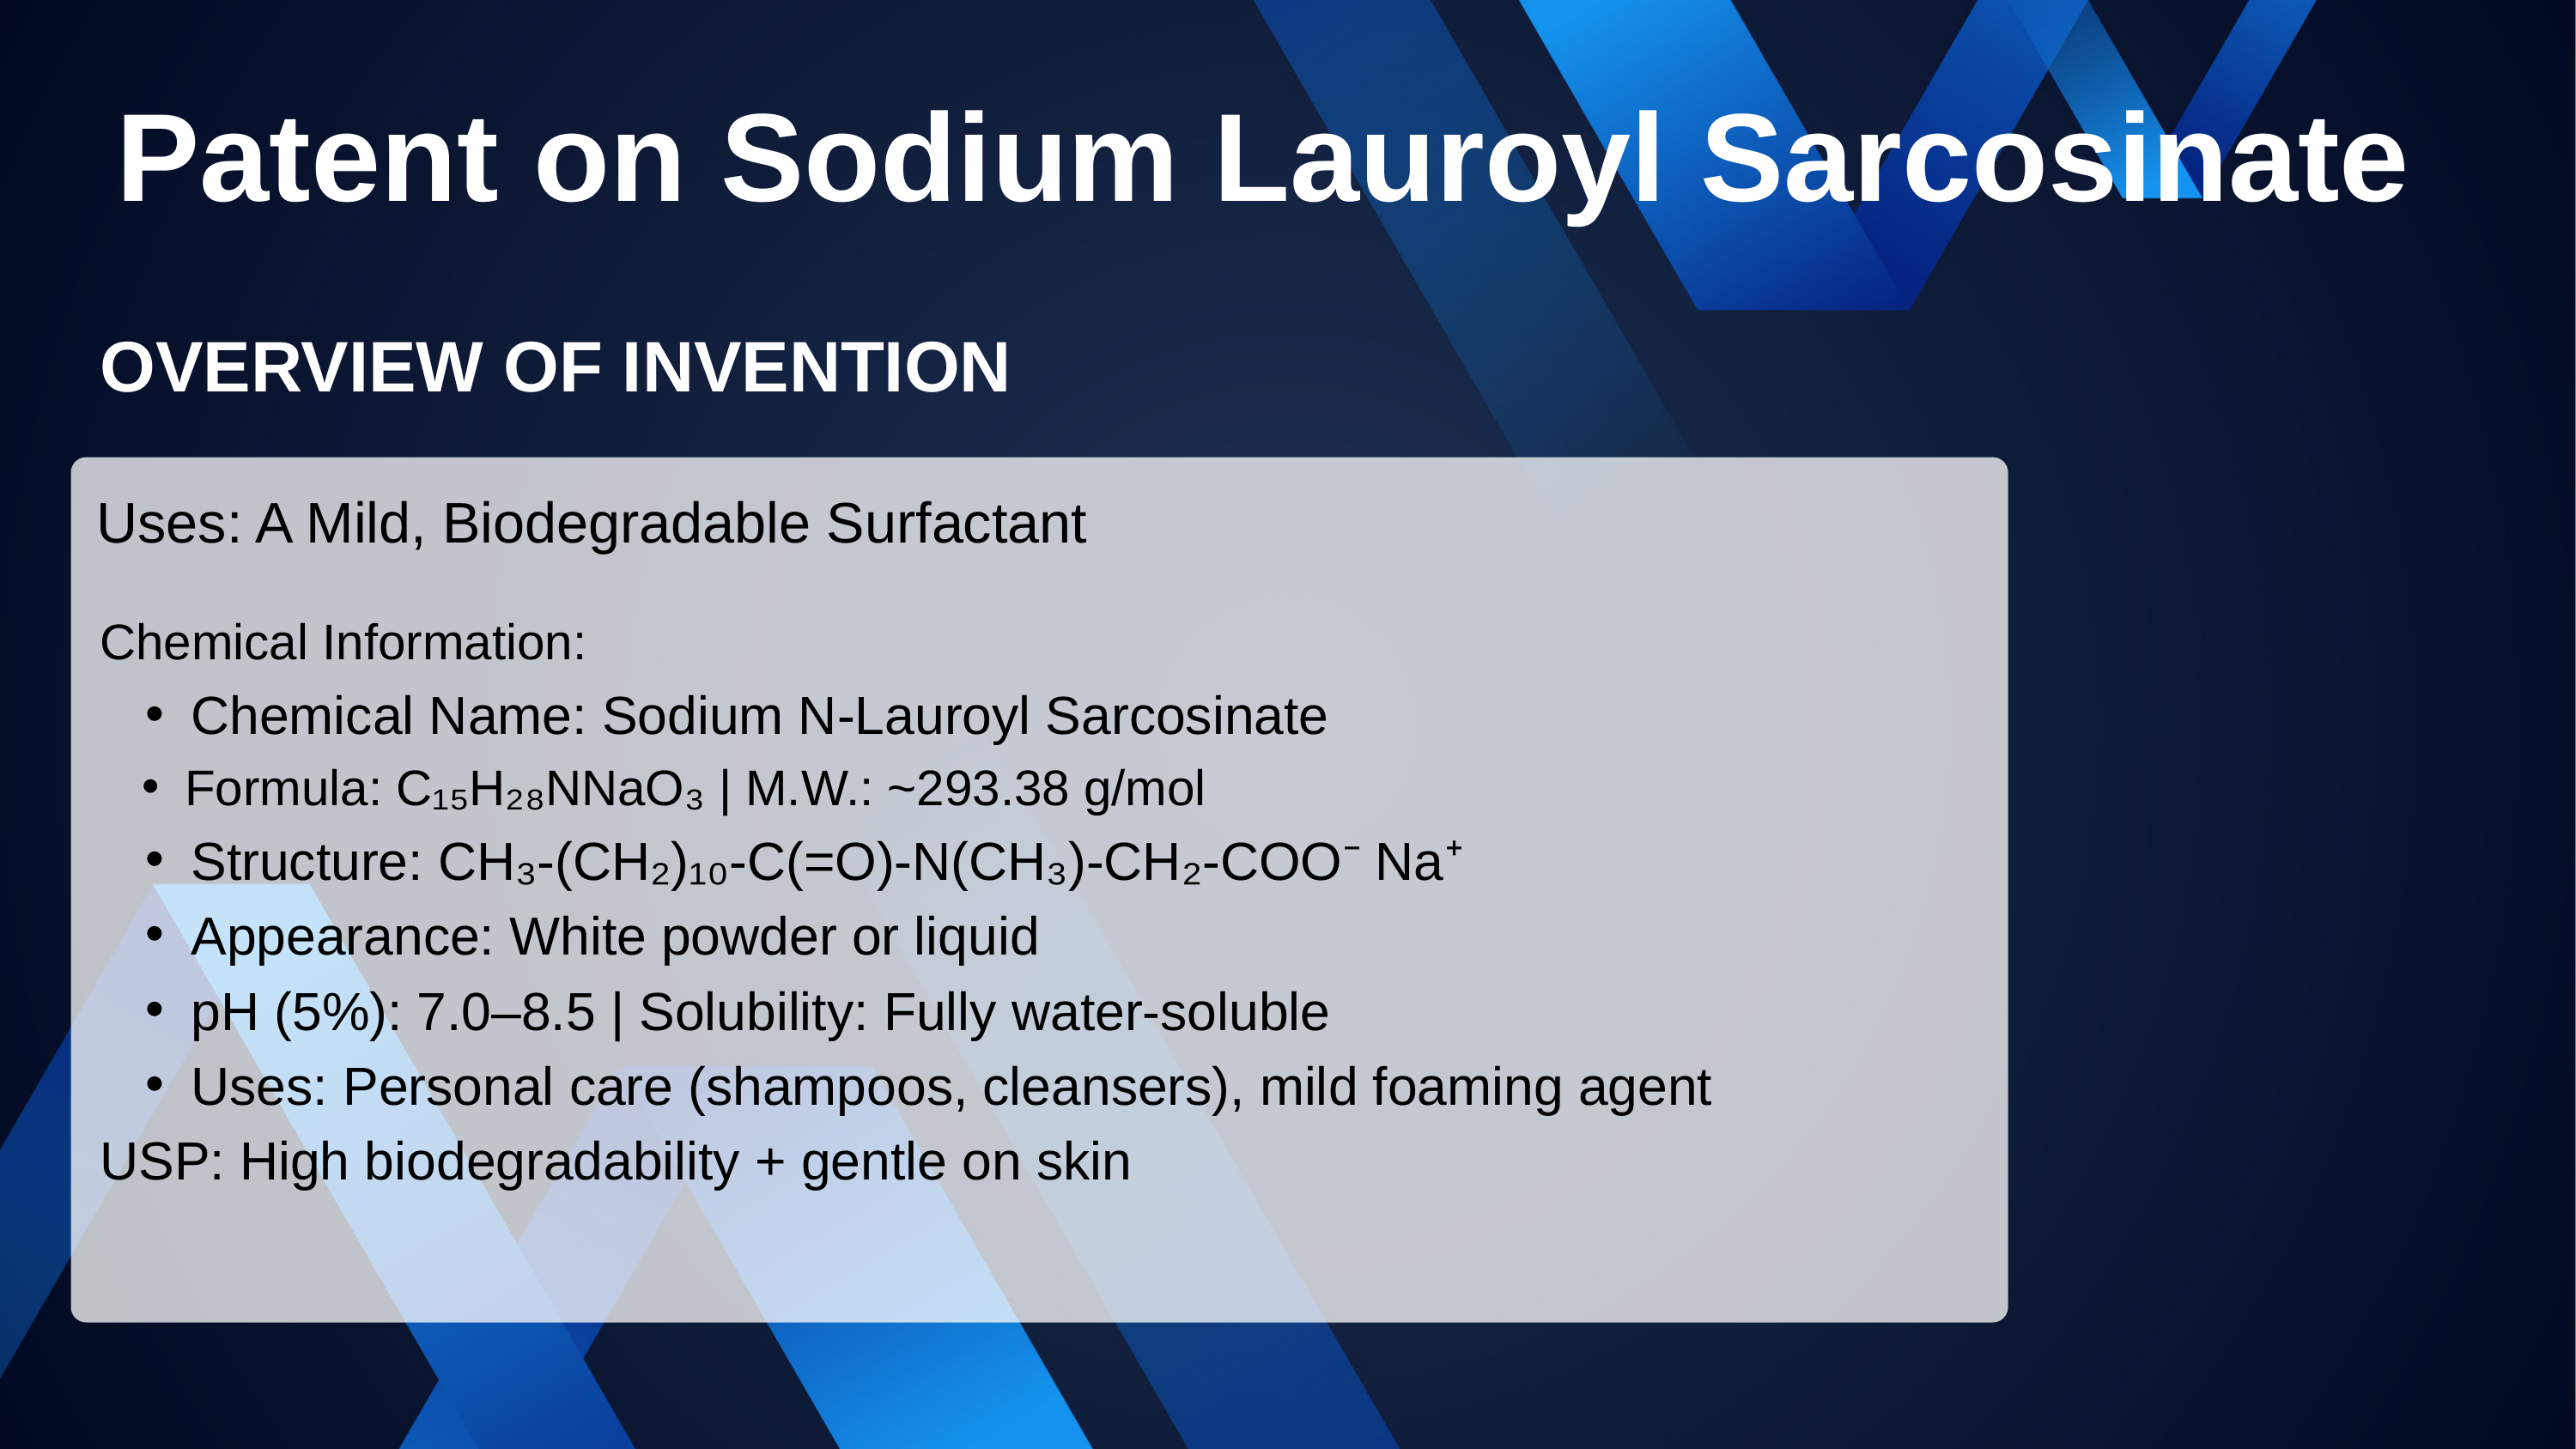

Patent on Sodium Lauroyl Sarcosinate
OVERVIEW OF INVENTION

Uses: A Mild, Biodegradable Surfactant
Chemical Information:
Chemical Name: Sodium N-Lauroyl Sarcosinate
Formula: C₁₅H₂₈NNaO₃ | M.W.: ~293.38 g/mol
Structure: CH₃-(CH₂)₁₀-C(=O)-N(CH₃)-CH₂-COO⁻ Na⁺
Appearance: White powder or liquid
pH (5%): 7.0–8.5 | Solubility: Fully water-soluble
Uses: Personal care (shampoos, cleansers), mild foaming agent
USP: High biodegradability + gentle on skin